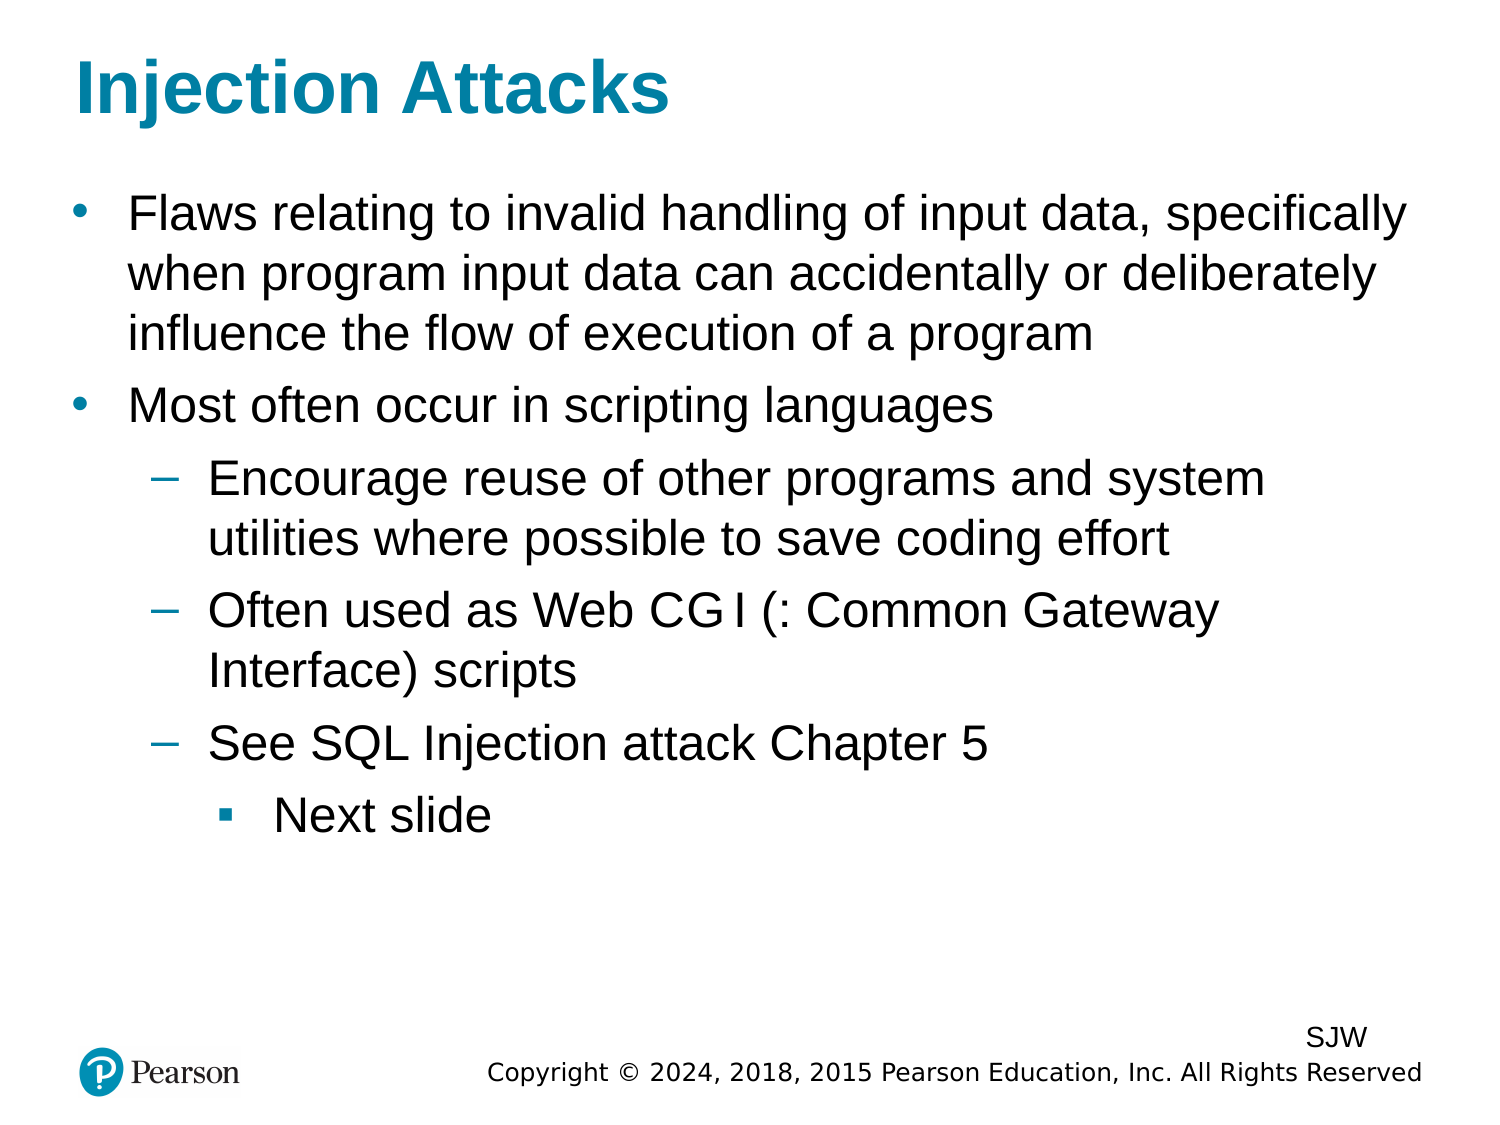

# Injection Attacks
Flaws relating to invalid handling of input data, specifically when program input data can accidentally or deliberately influence the flow of execution of a program
Most often occur in scripting languages
Encourage reuse of other programs and system utilities where possible to save coding effort
Often used as Web C G I (: Common Gateway Interface) scripts
See SQL Injection attack Chapter 5
Next slide
SJW